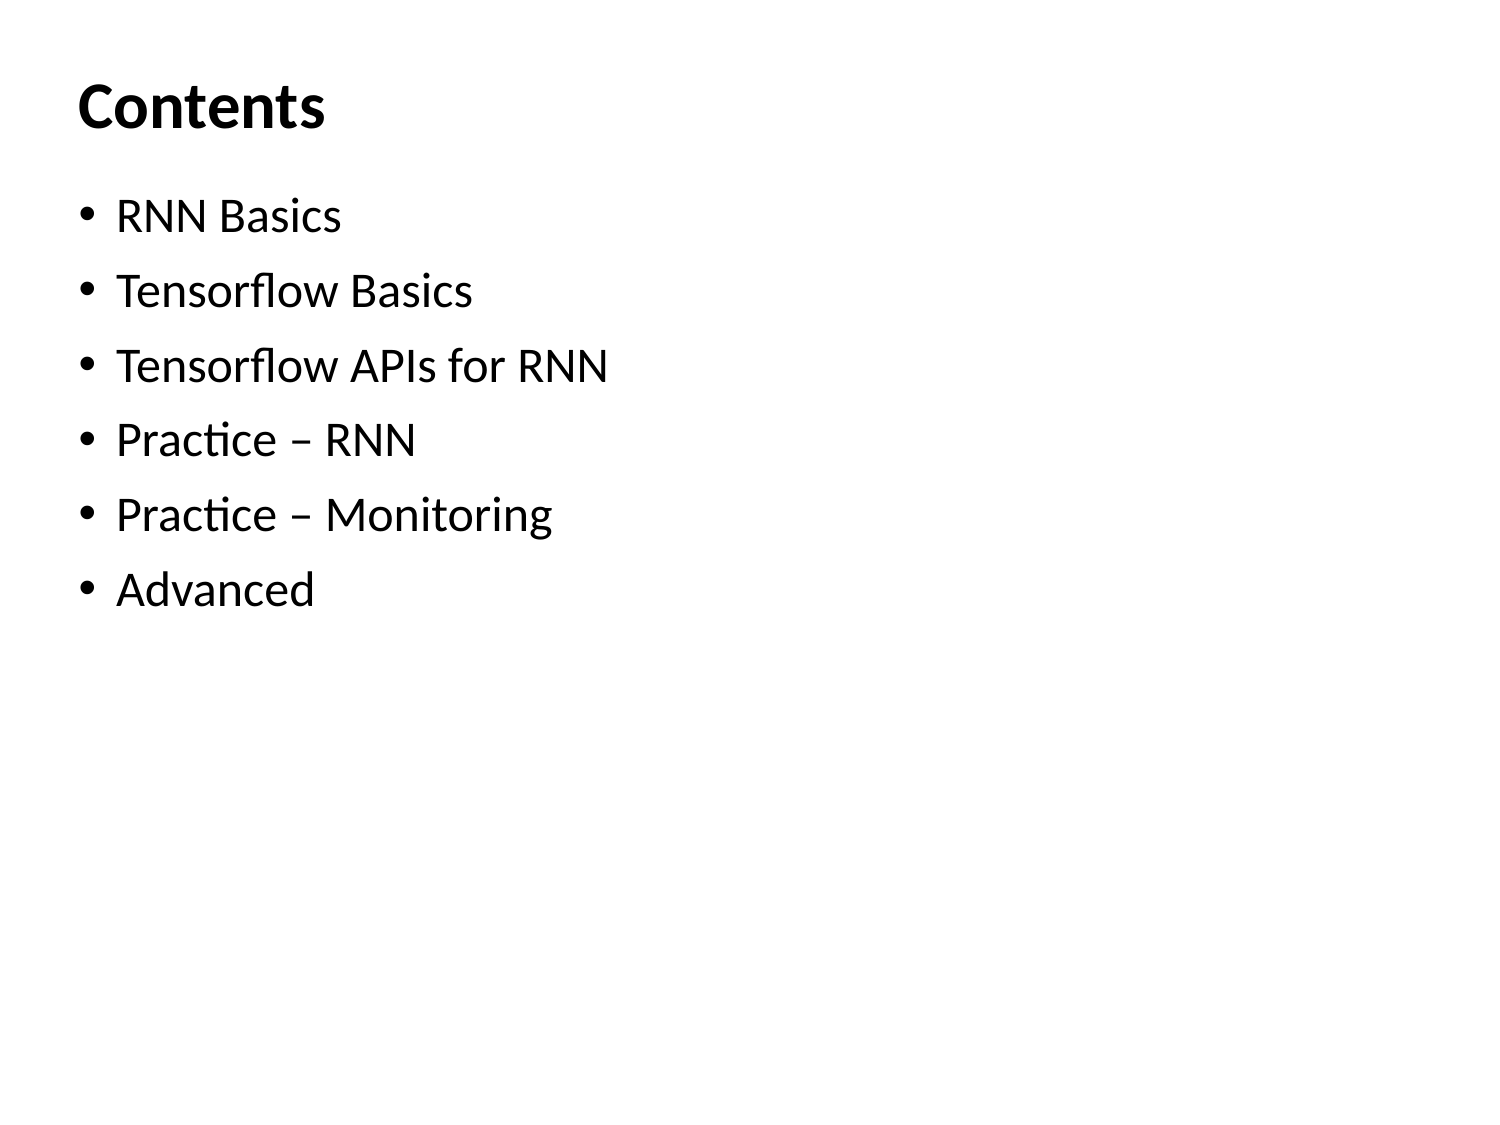

# Contents
RNN Basics
Tensorflow Basics
Tensorflow APIs for RNN
Practice – RNN
Practice – Monitoring
Advanced